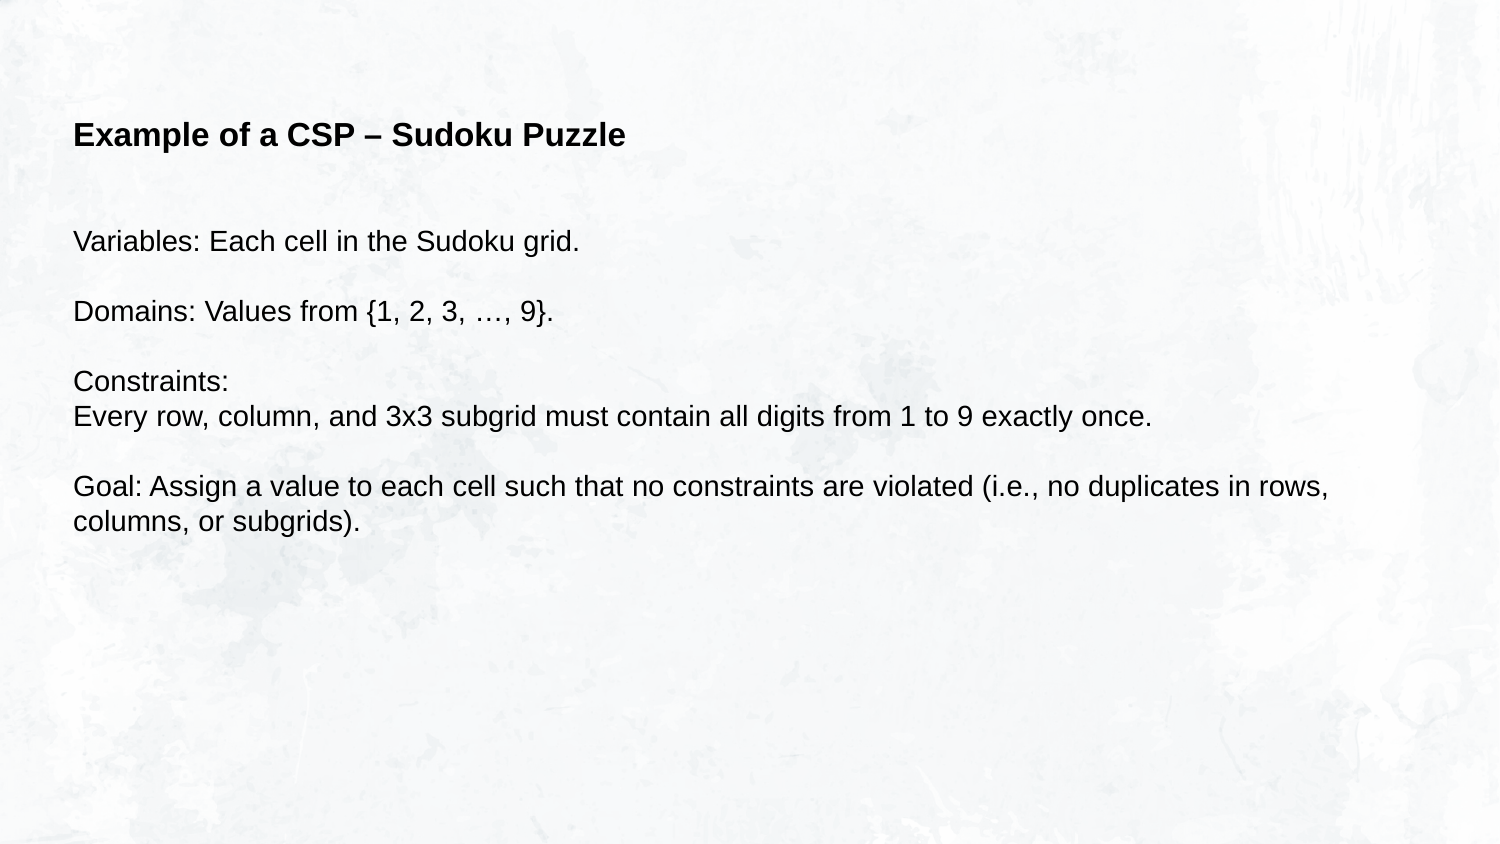

Example of a CSP – Sudoku Puzzle

Variables: Each cell in the Sudoku grid.

Domains: Values from {1, 2, 3, …, 9}.

Constraints:
Every row, column, and 3x3 subgrid must contain all digits from 1 to 9 exactly once.

Goal: Assign a value to each cell such that no constraints are violated (i.e., no duplicates in rows, columns, or subgrids).